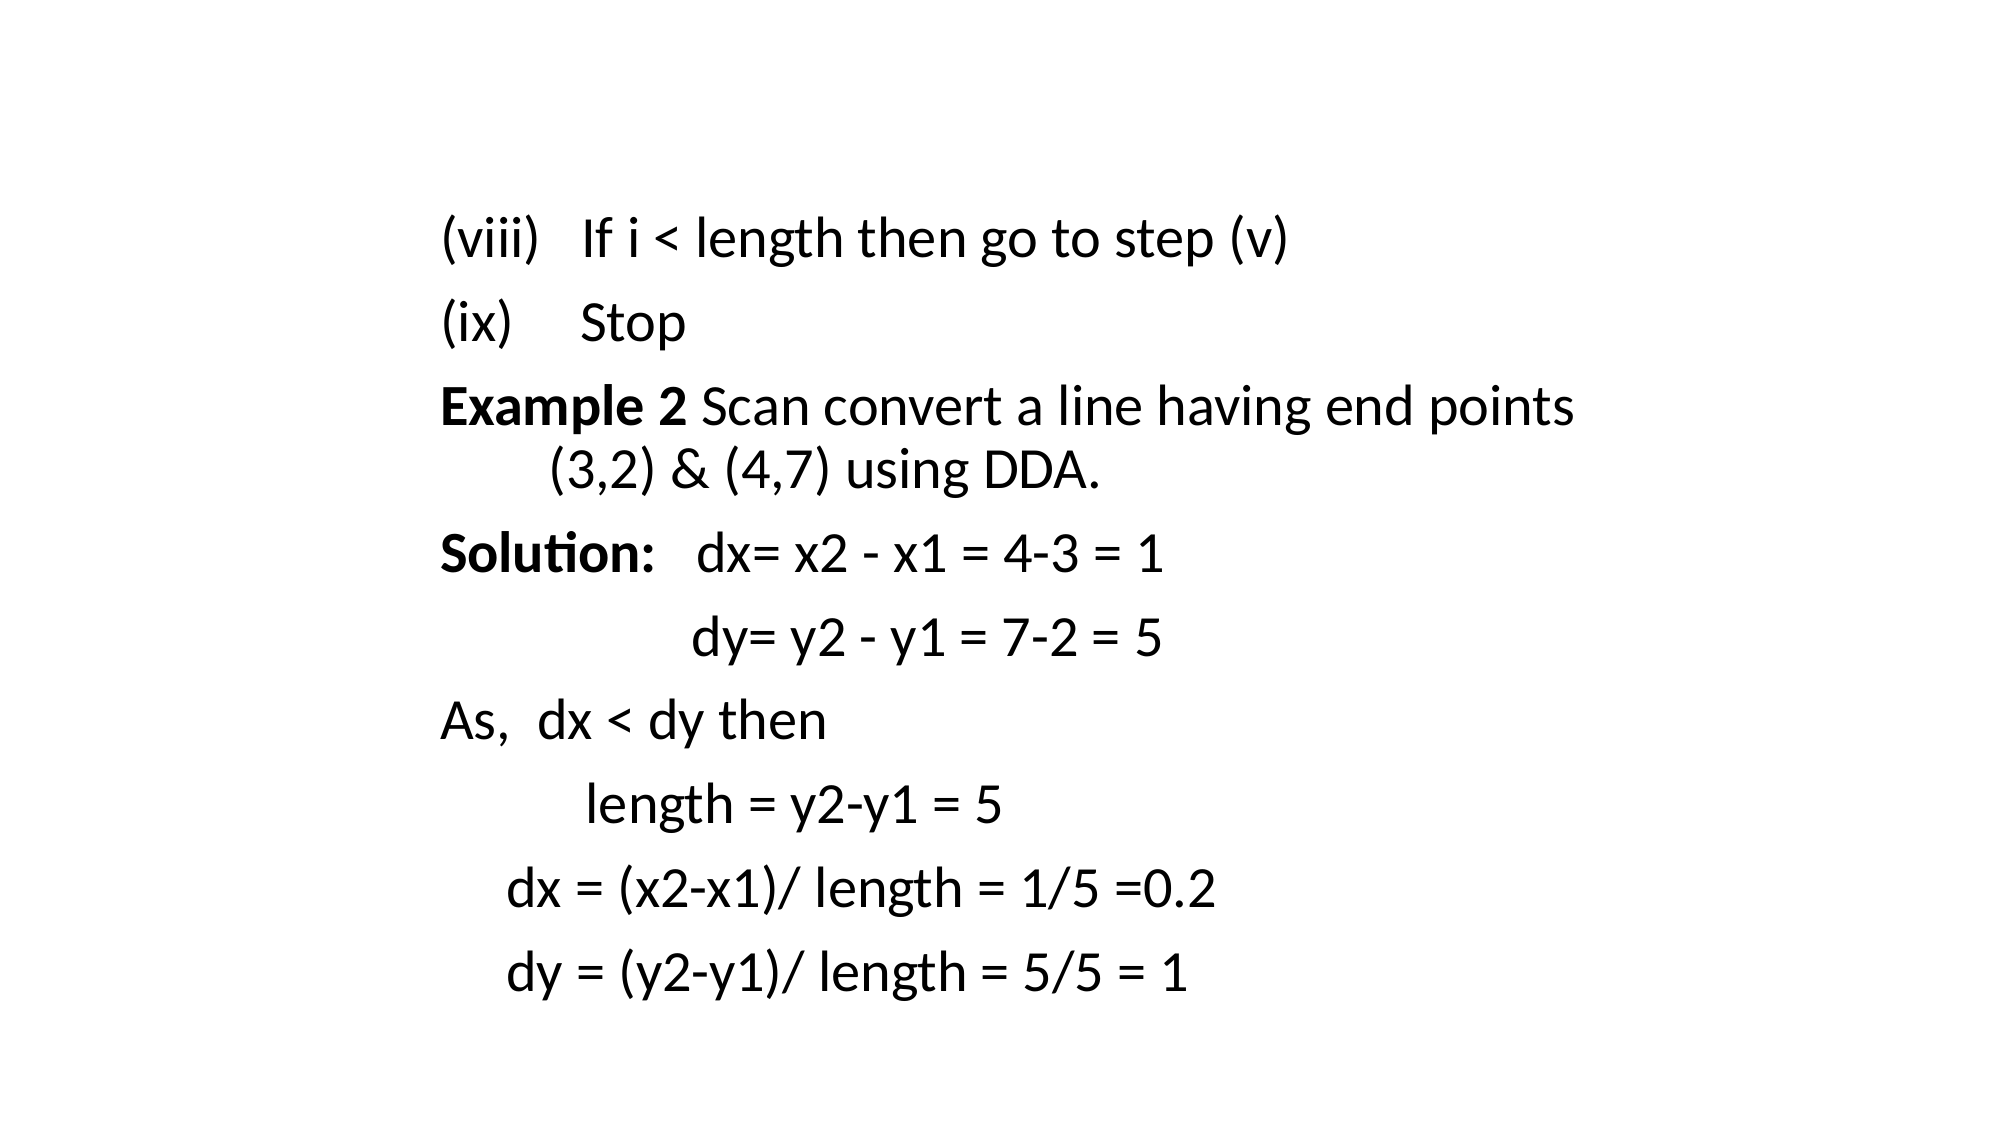

(viii)   If i < length then go to step (v)
(ix)     Stop
Example 2 Scan convert a line having end points (3,2) & (4,7) using DDA.
Solution:   dx= x2 - x1 = 4-3 = 1
                   dy= y2 - y1 = 7-2 = 5
As,  dx < dy then
           length = y2-y1 = 5
     dx = (x2-x1)/ length = 1/5 =0.2
     dy = (y2-y1)/ length = 5/5 = 1